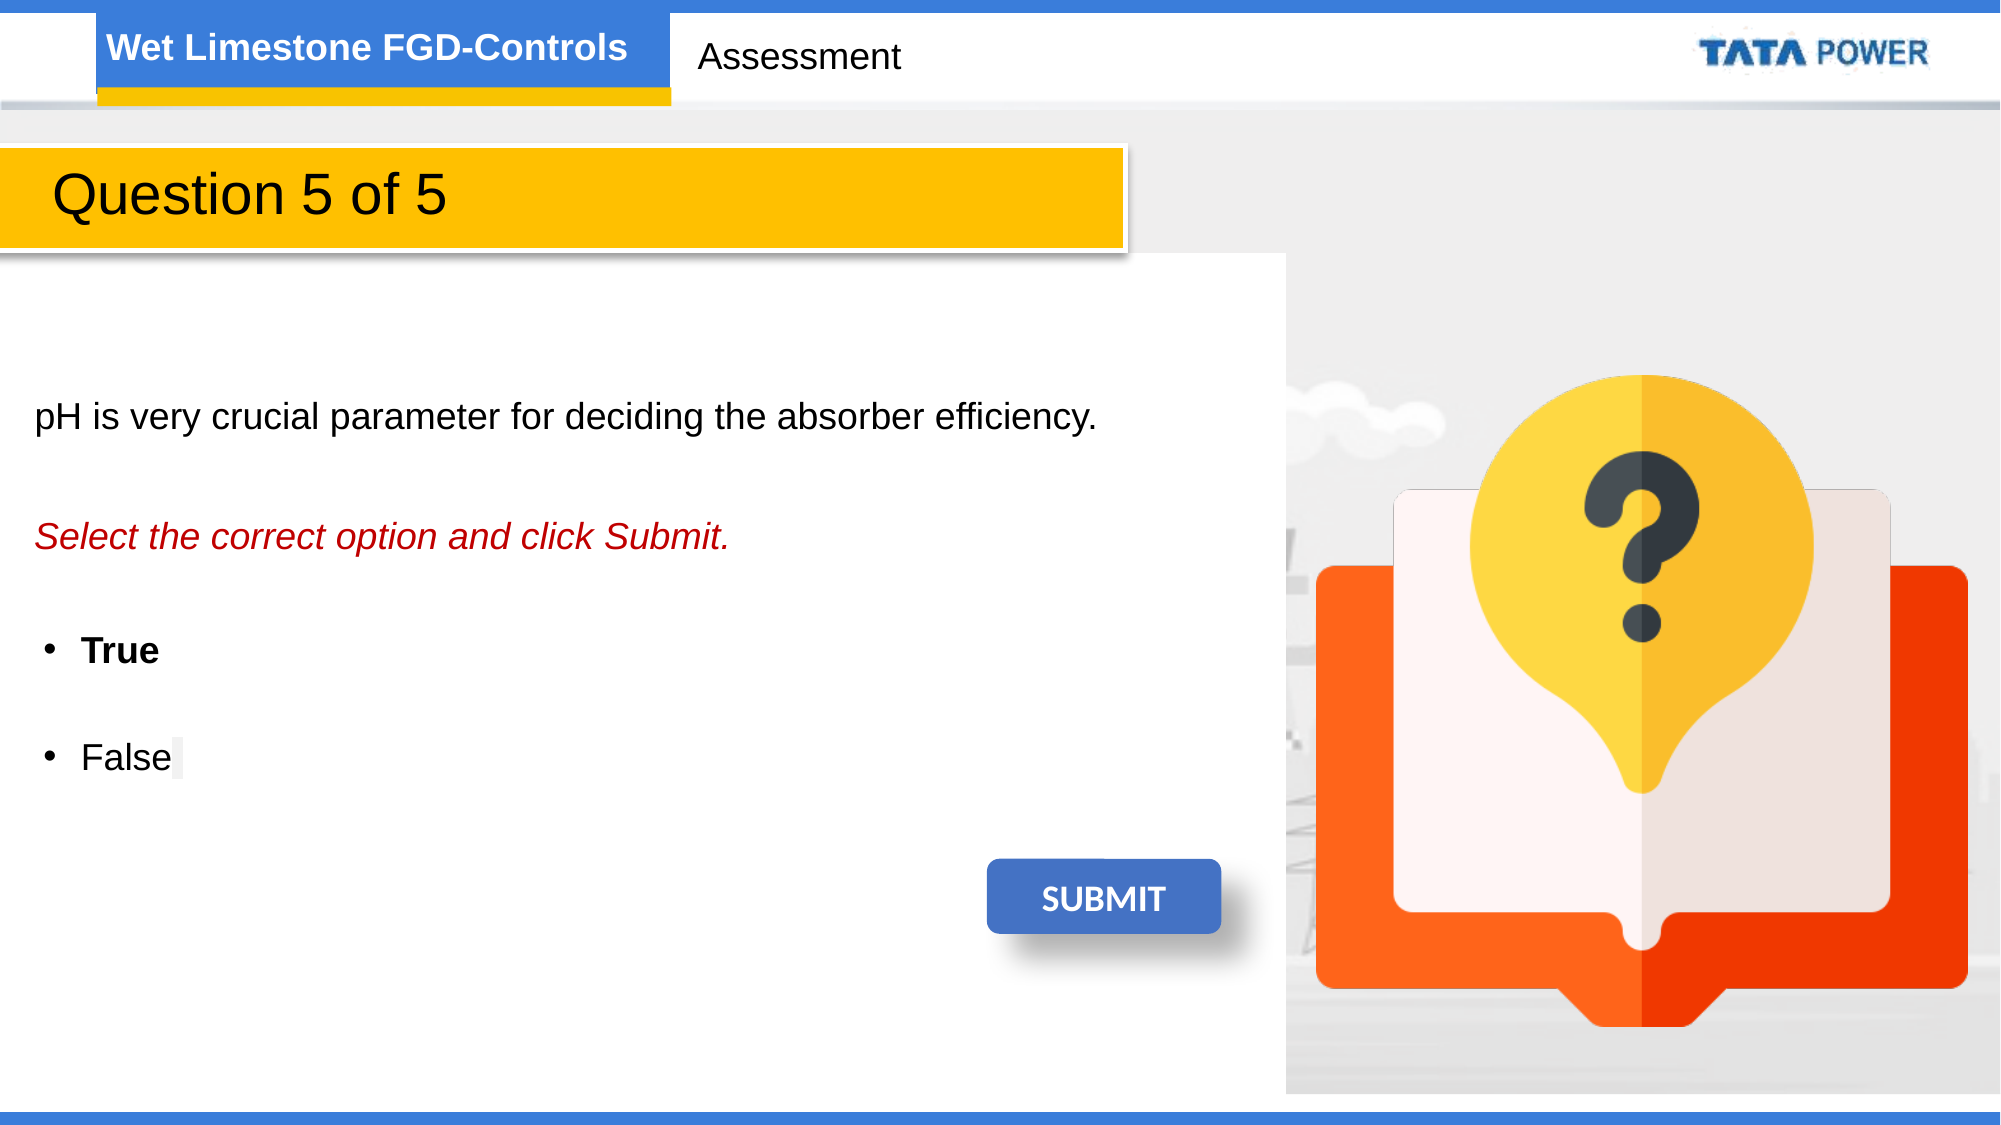

Assessment
Question 5 of 5

pH is very crucial parameter for deciding the absorber efficiency.
Select the correct option and click Submit.

True
False